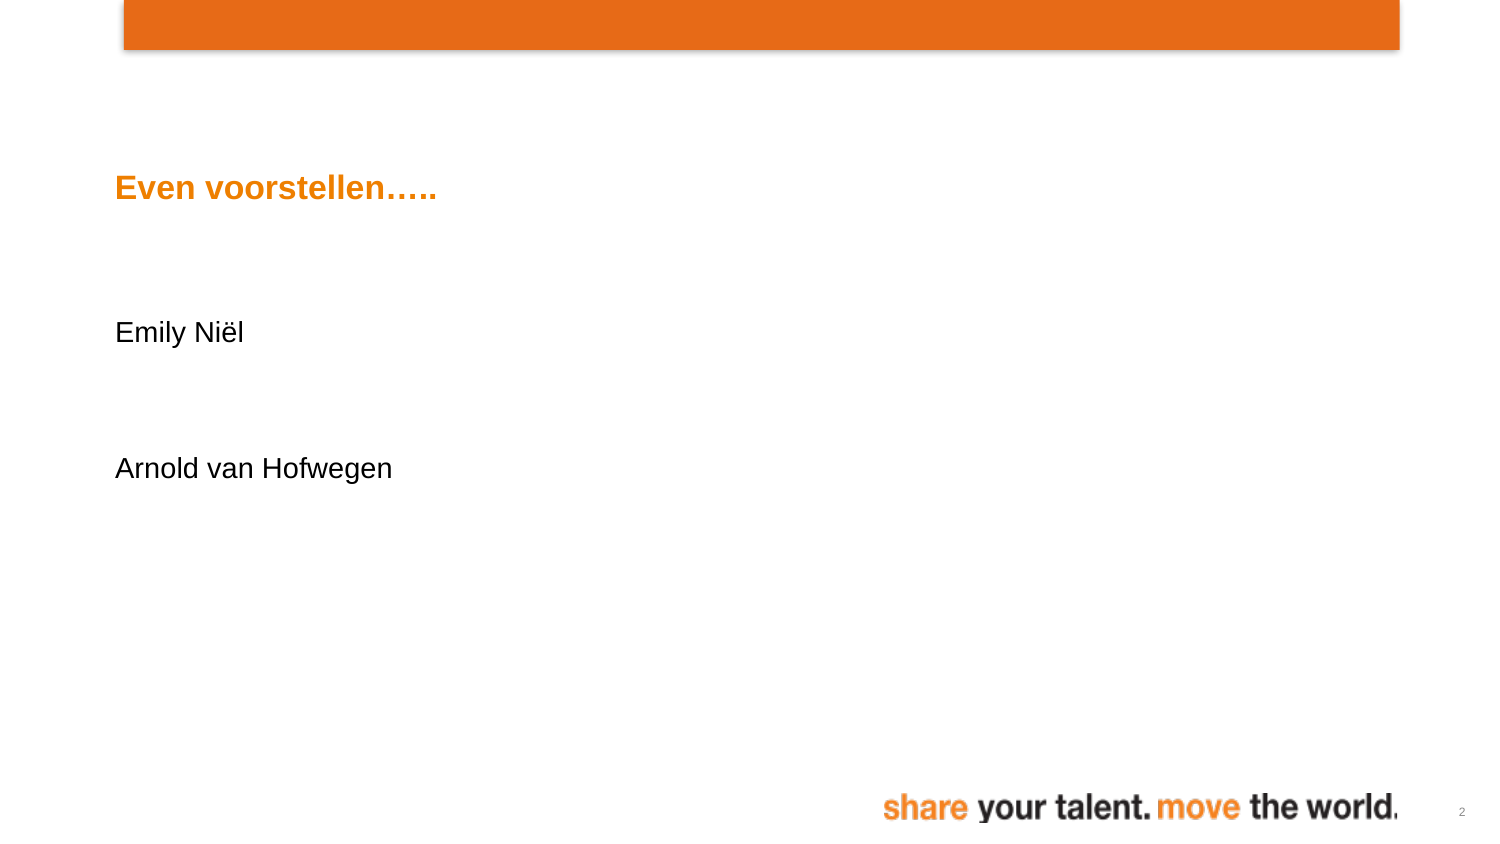

Even voorstellen…..
Emily Niël

Arnold van Hofwegen

2